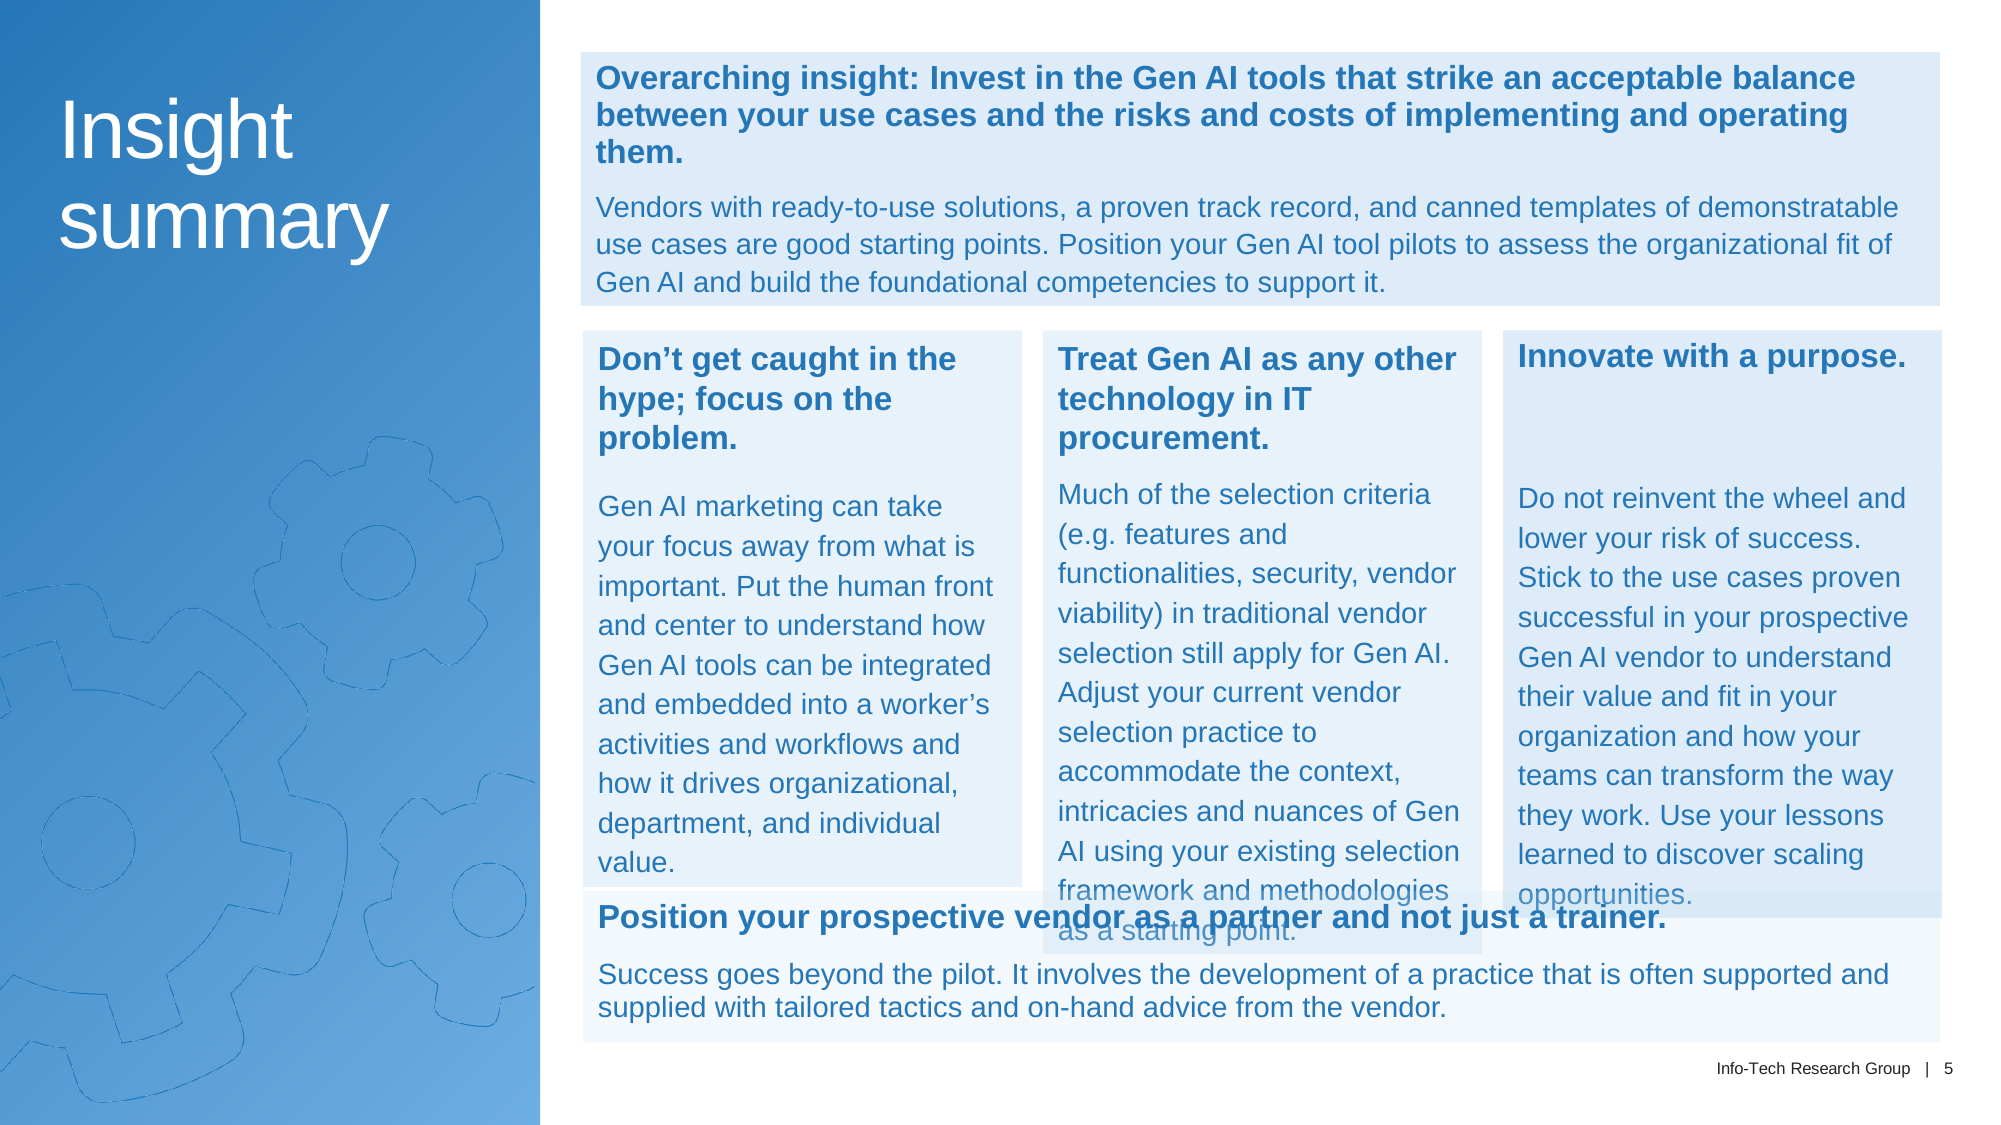

| Overarching insight: Invest in the Gen AI tools that strike an acceptable balance between your use cases and the risks and costs of implementing and operating them. |
| --- |
| Vendors with ready-to-use solutions, a proven track record, and canned templates of demonstratable use cases are good starting points. Position your Gen AI tool pilots to assess the organizational fit of Gen AI and build the foundational competencies to support it. |
# Insight summary
| Don’t get caught in the hype; focus on the problem. |
| --- |
| Gen AI marketing can take your focus away from what is important. Put the human front and center to understand how Gen AI tools can be integrated and embedded into a worker’s activities and workflows and how it drives organizational, department, and individual value. |
| Treat Gen AI as any other technology in IT procurement. |
| --- |
| Much of the selection criteria (e.g. features and functionalities, security, vendor viability) in traditional vendor selection still apply for Gen AI. Adjust your current vendor selection practice to accommodate the context, intricacies and nuances of Gen AI using your existing selection framework and methodologies as a starting point. |
| Innovate with a purpose. |
| --- |
| Do not reinvent the wheel and lower your risk of success. Stick to the use cases proven successful in your prospective Gen AI vendor to understand their value and fit in your organization and how your teams can transform the way they work. Use your lessons learned to discover scaling opportunities. |
| Position your prospective vendor as a partner and not just a trainer. |
| --- |
| Success goes beyond the pilot. It involves the development of a practice that is often supported and supplied with tailored tactics and on-hand advice from the vendor. |